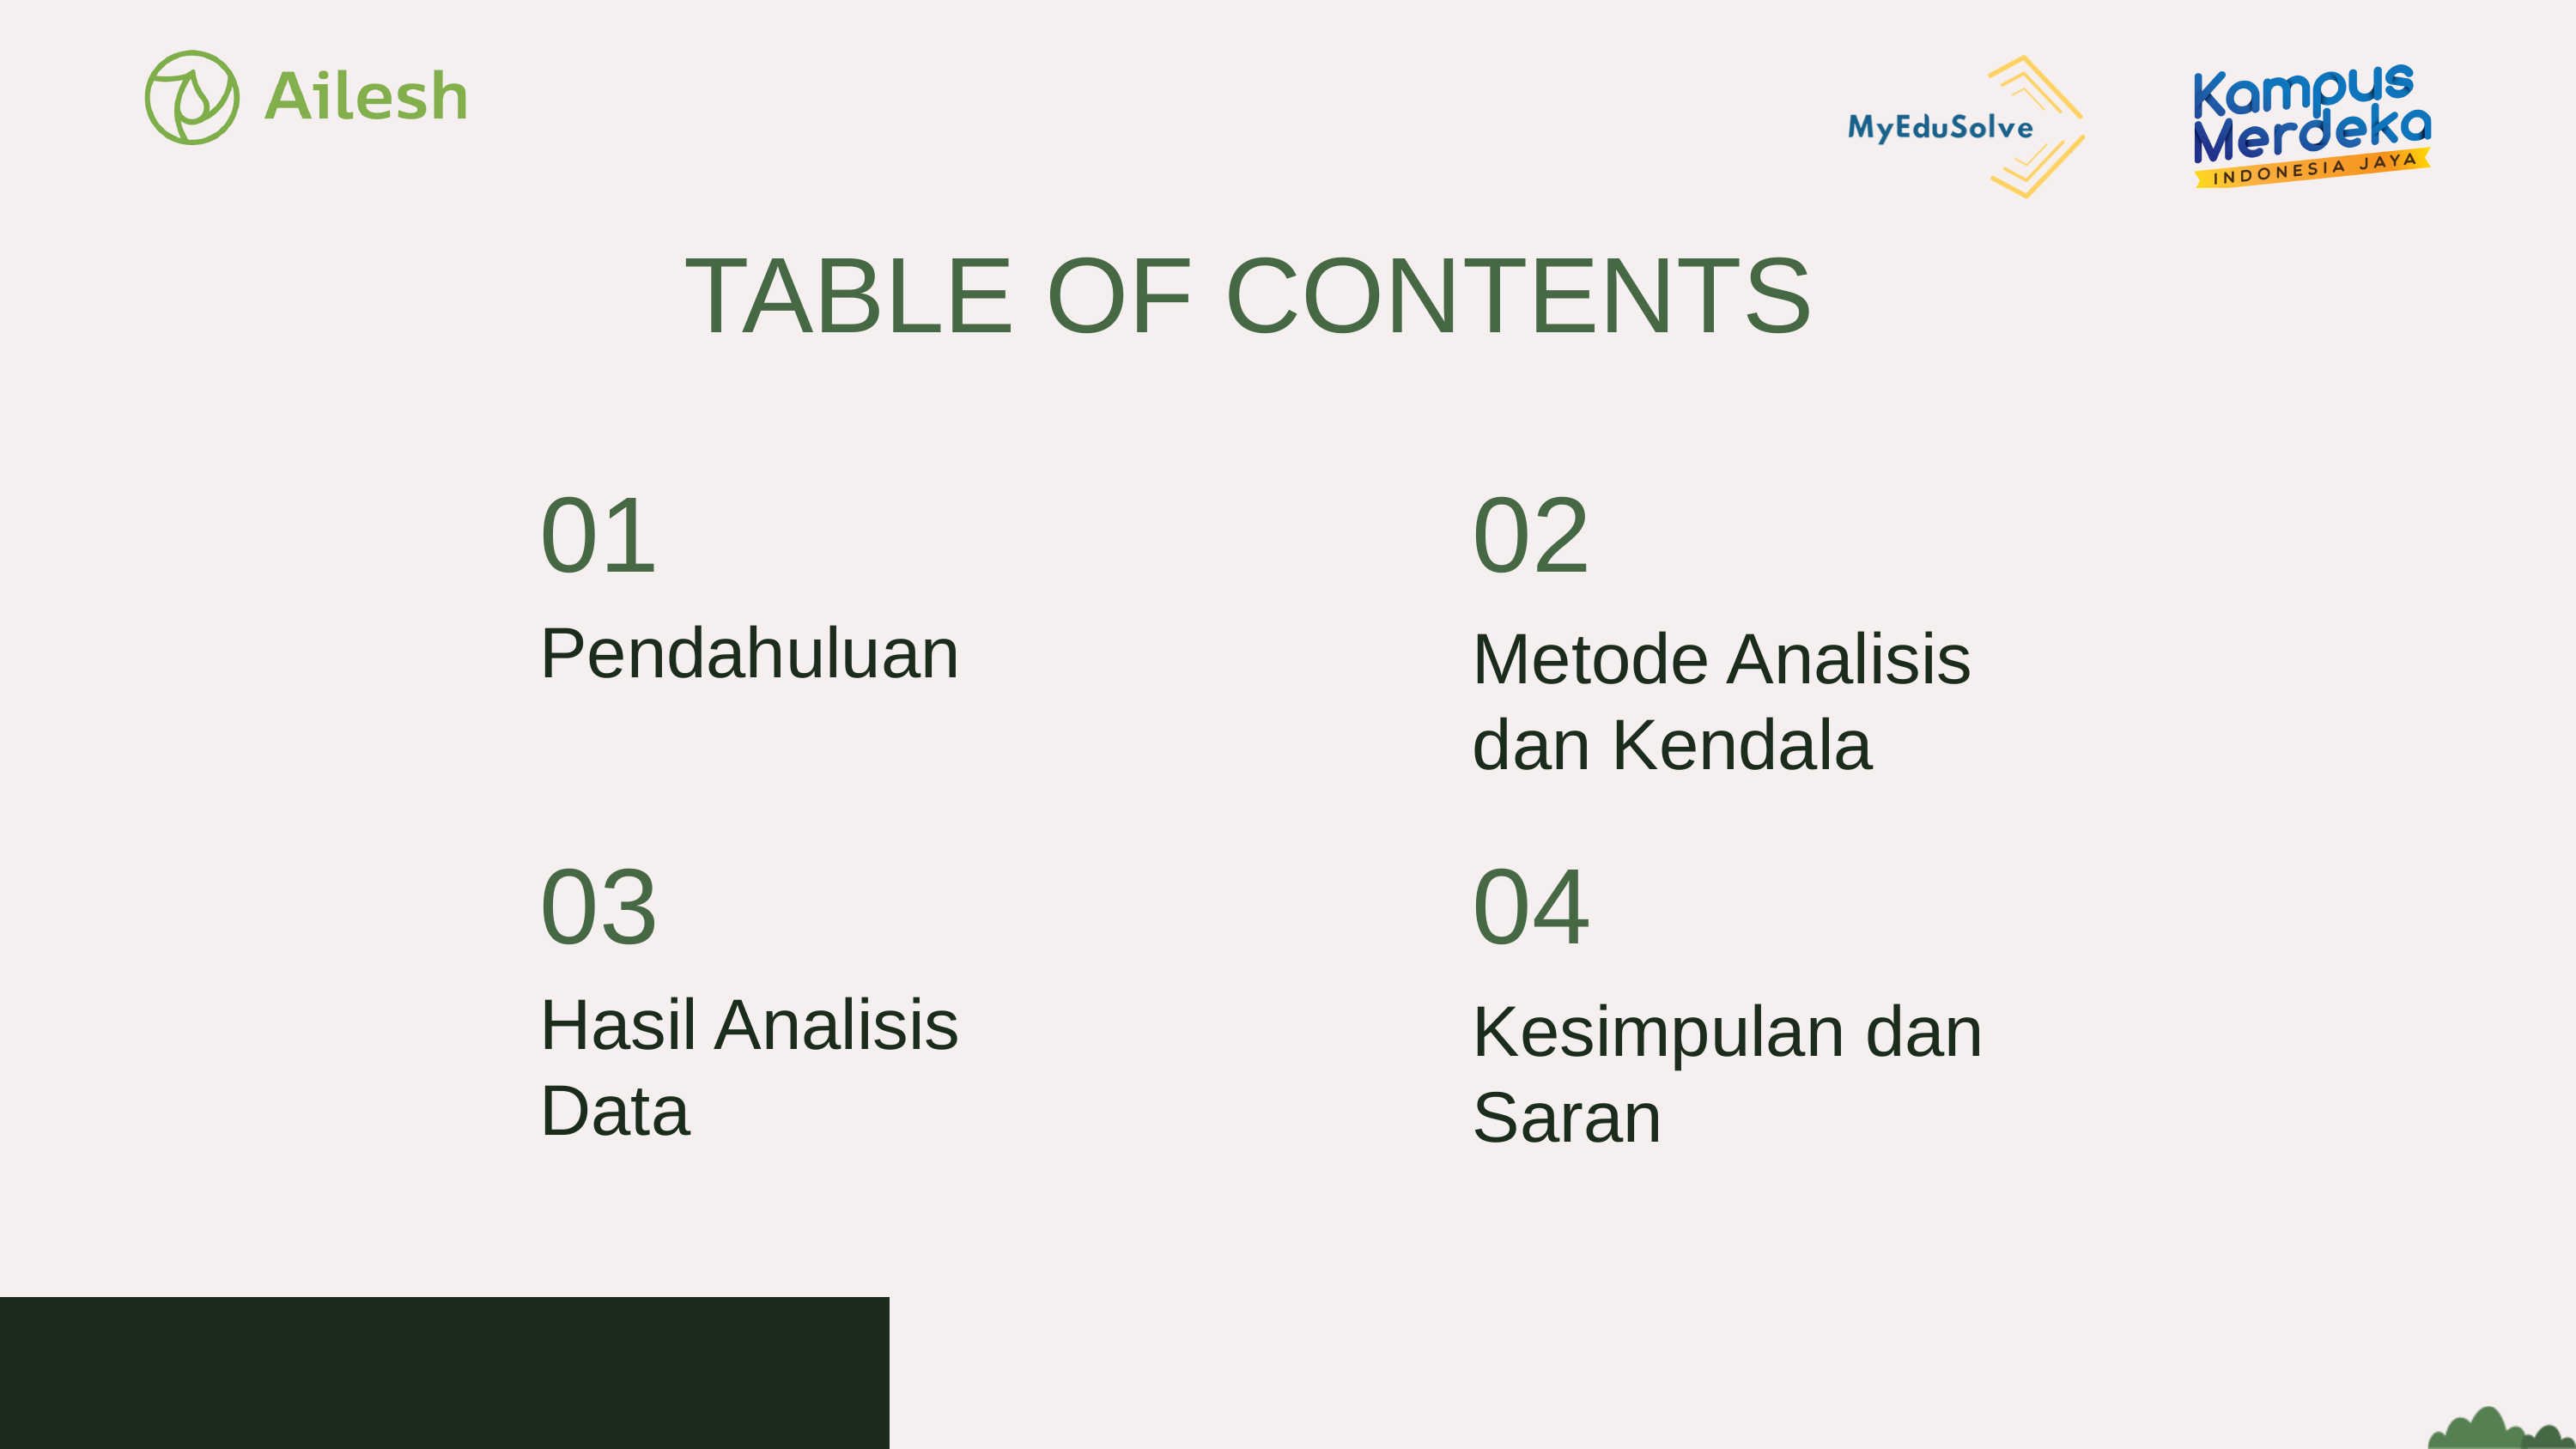

TABLE OF CONTENTS
01
Pendahuluan
02
Metode Analisis dan Kendala
03
Hasil Analisis Data
04
Kesimpulan dan Saran